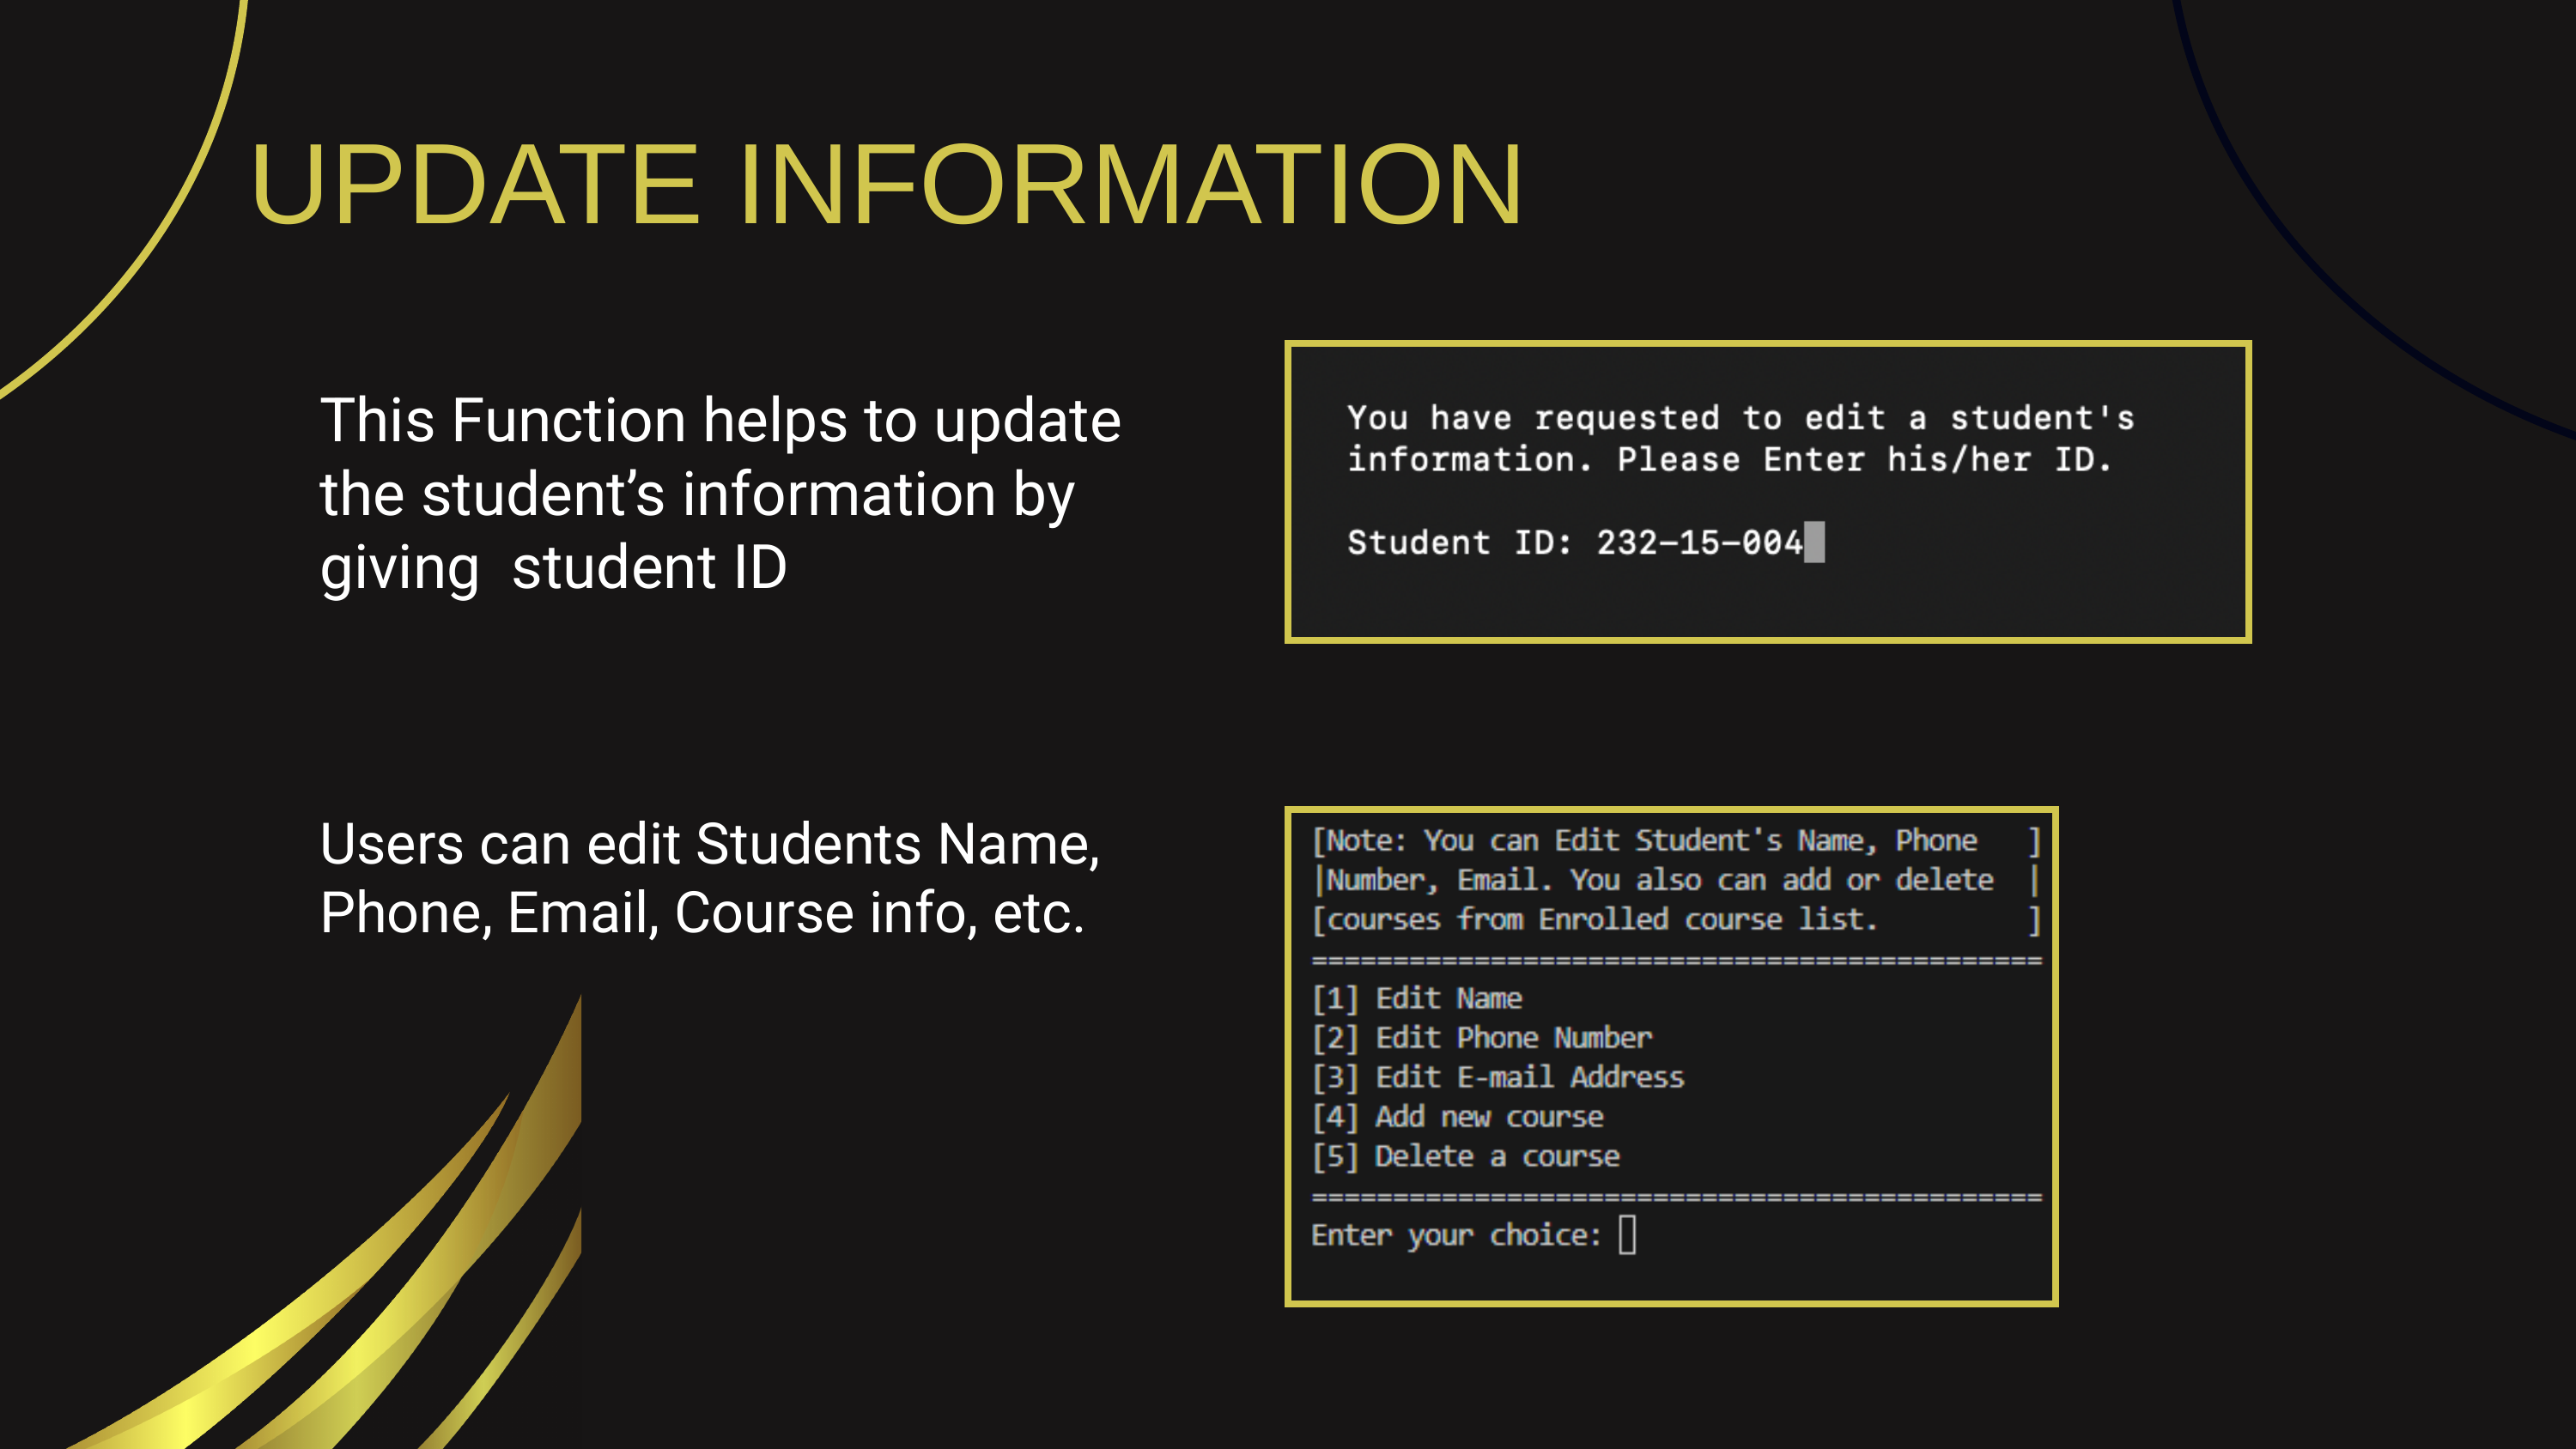

UPDATE INFORMATION

This Function helps to update the student’s information by giving  student ID
Users can edit Students Name, Phone, Email, Course info, etc.